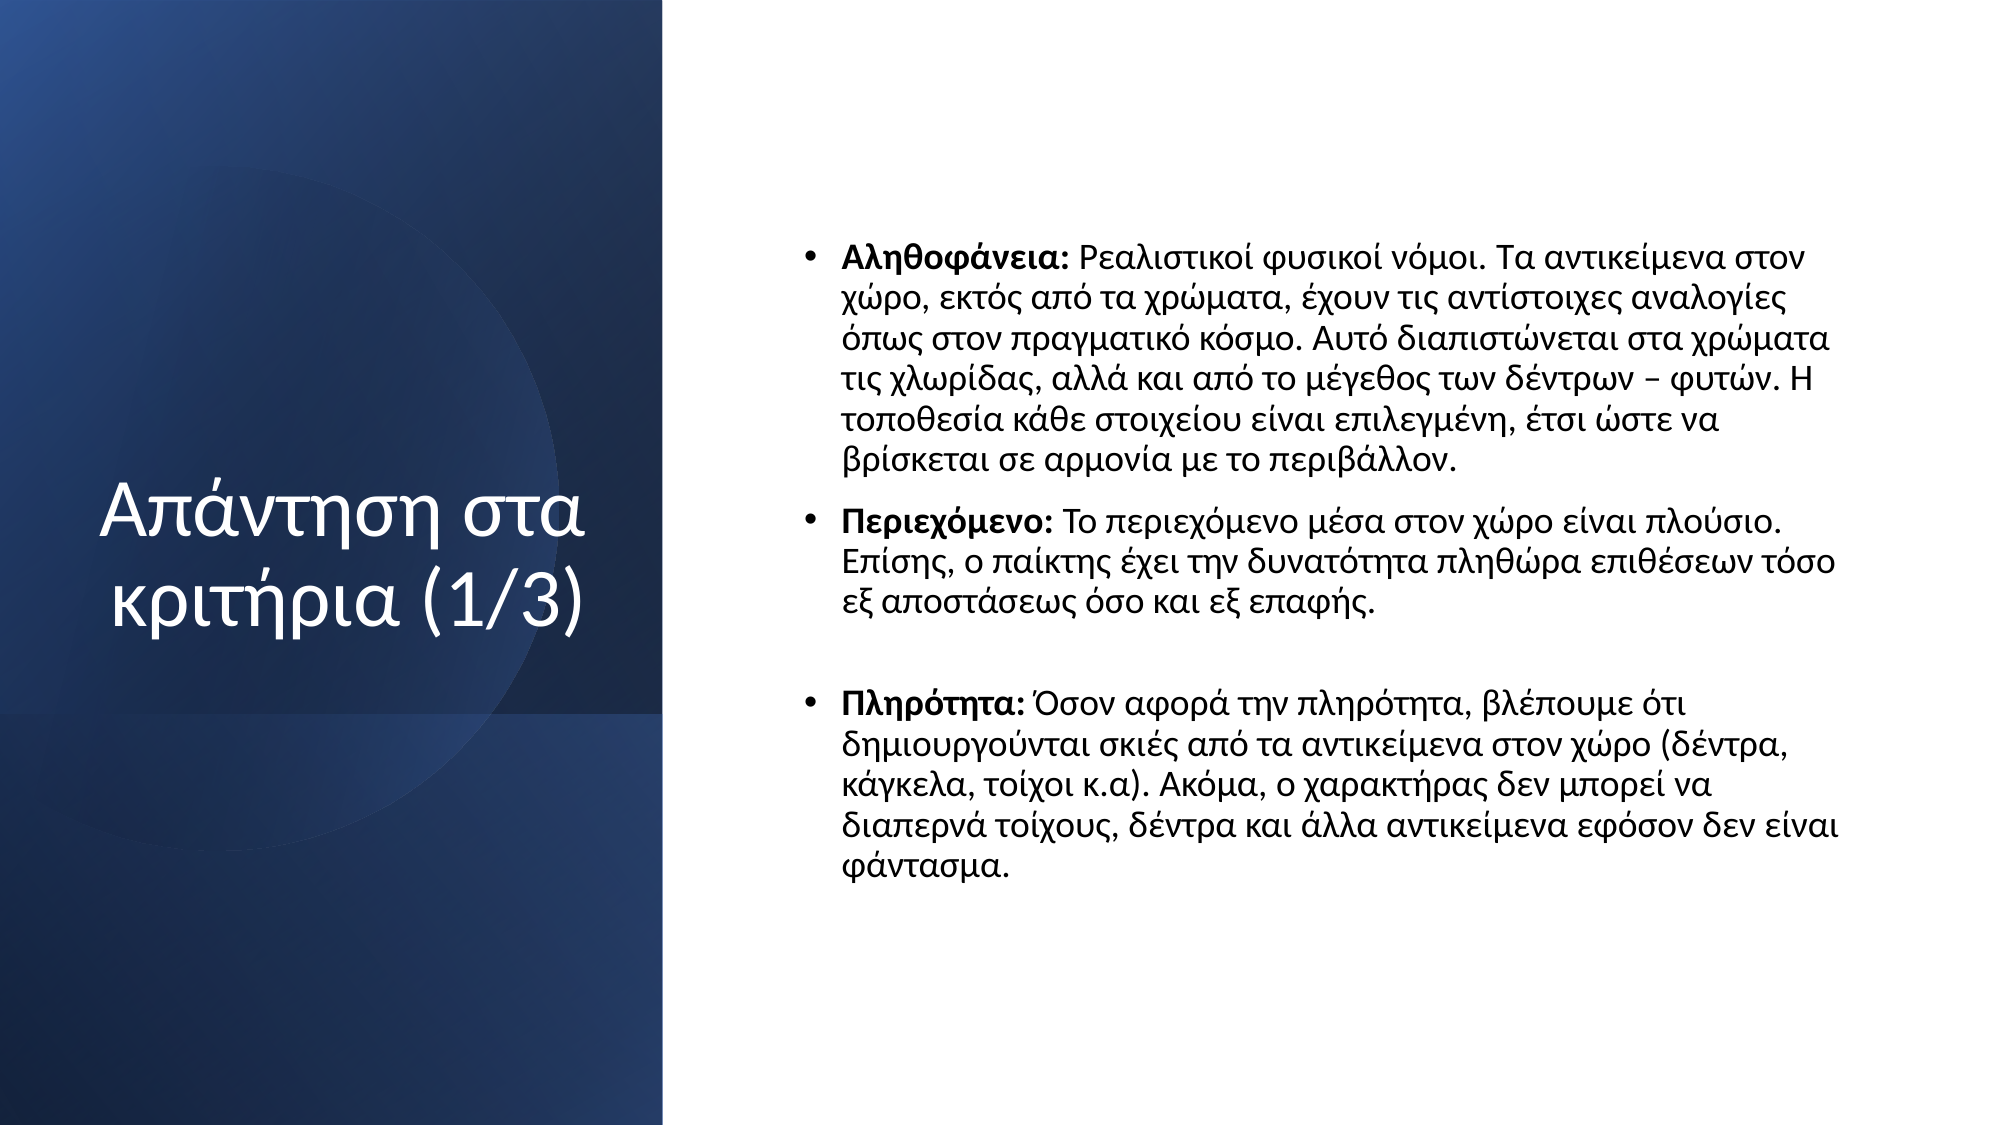

# Απάντηση στα κριτήρια (1/3)
Αληθοφάνεια: Ρεαλιστικοί φυσικοί νόμοι. Τα αντικείμενα στον χώρο, εκτός από τα χρώματα, έχουν τις αντίστοιχες αναλογίες όπως στον πραγματικό κόσμο. Αυτό διαπιστώνεται στα χρώματα τις χλωρίδας, αλλά και από το μέγεθος των δέντρων – φυτών. Η τοποθεσία κάθε στοιχείου είναι επιλεγμένη, έτσι ώστε να βρίσκεται σε αρμονία με το περιβάλλον.
Περιεχόμενο: Το περιεχόμενο μέσα στον χώρο είναι πλούσιο. Επίσης, ο παίκτης έχει την δυνατότητα πληθώρα επιθέσεων τόσο εξ αποστάσεως όσο και εξ επαφής.
Πληρότητα: Όσον αφορά την πληρότητα, βλέπουμε ότι δημιουργούνται σκιές από τα αντικείμενα στον χώρο (δέντρα, κάγκελα, τοίχοι κ.α). Ακόμα, ο χαρακτήρας δεν μπορεί να διαπερνά τοίχους, δέντρα και άλλα αντικείμενα εφόσον δεν είναι φάντασμα.